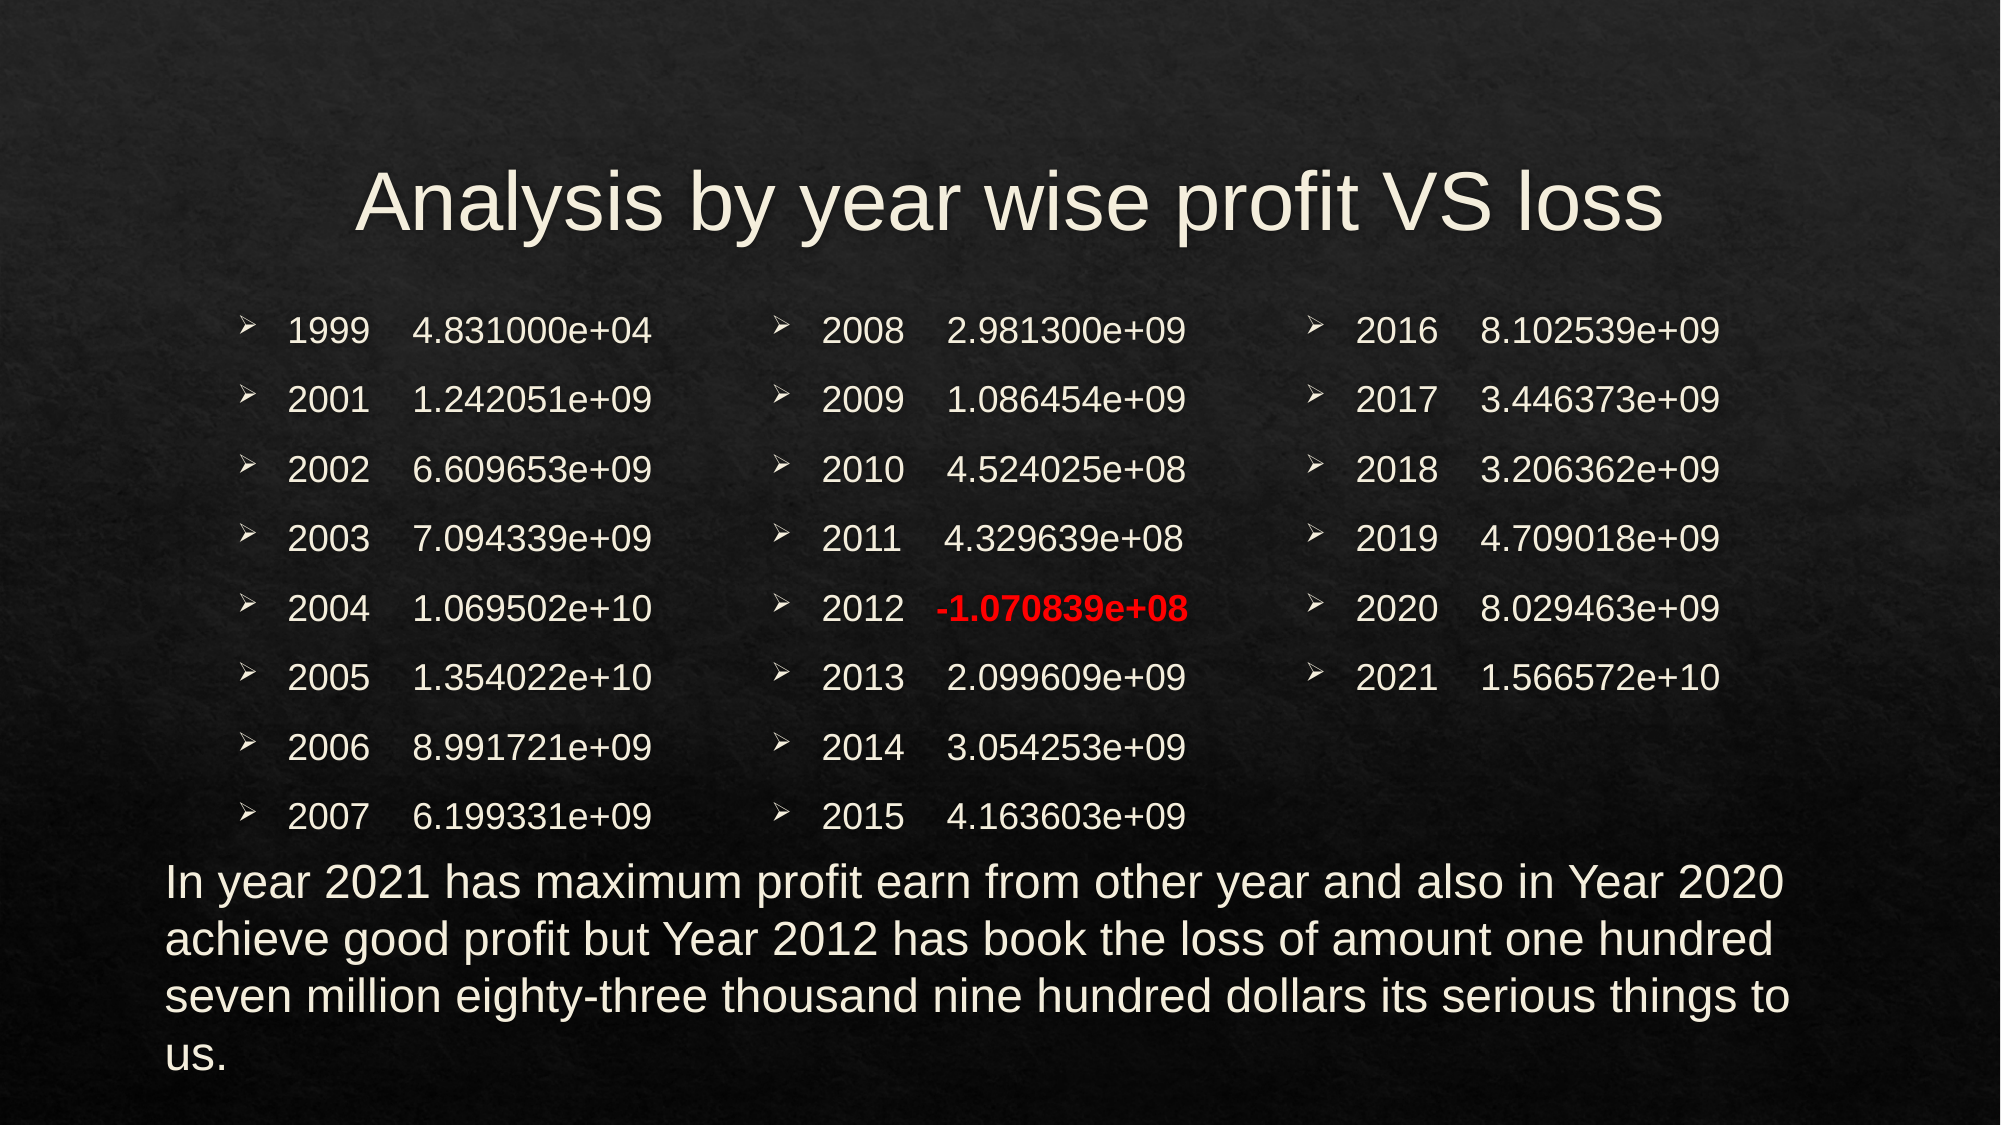

# Analysis by year wise profit VS loss
1999    4.831000e+04
2001    1.242051e+09
2002    6.609653e+09
2003    7.094339e+09
2004    1.069502e+10
2005    1.354022e+10
2006    8.991721e+09
2007    6.199331e+09
2008    2.981300e+09
2009    1.086454e+09
2010    4.524025e+08
2011    4.329639e+08
2012   -1.070839e+08
2013    2.099609e+09
2014    3.054253e+09
2015    4.163603e+09
2016    8.102539e+09
2017    3.446373e+09
2018    3.206362e+09
2019    4.709018e+09
2020    8.029463e+09
2021    1.566572e+10
In year 2021 has maximum profit earn from other year and also in Year 2020 achieve good profit but Year 2012 has book the loss of amount one hundred seven million eighty-three thousand nine hundred dollars its serious things to us.